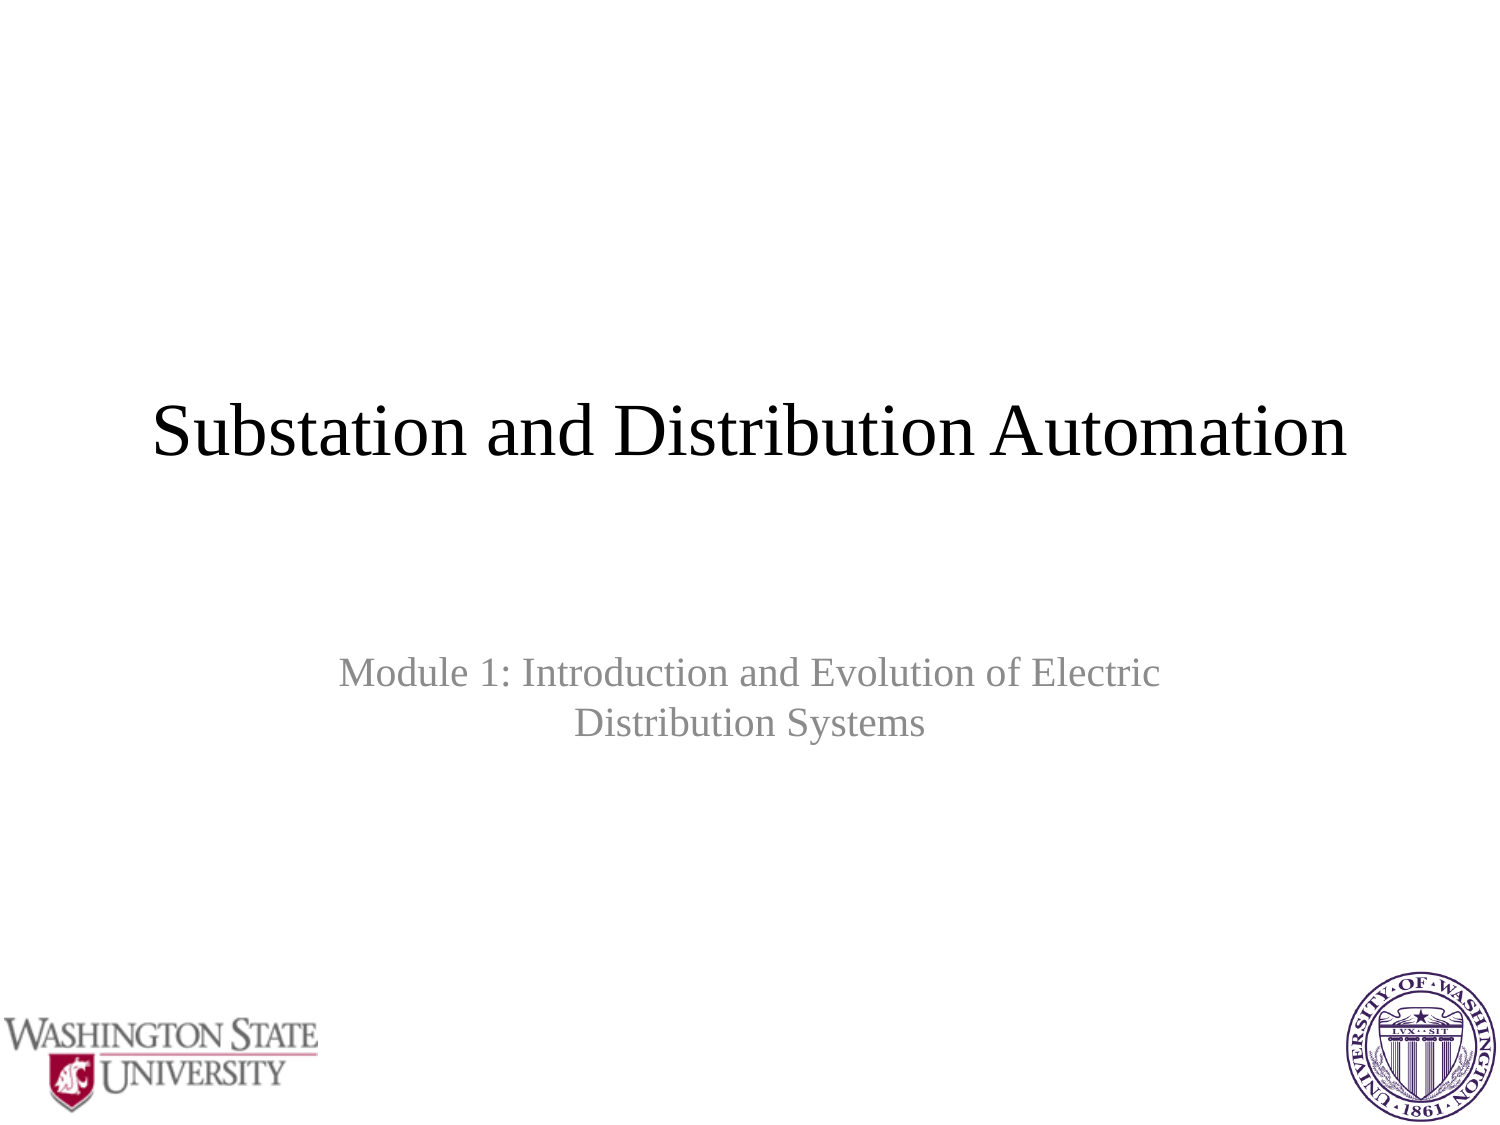

# Substation and Distribution Automation
Module 1: Introduction and Evolution of Electric Distribution Systems
1